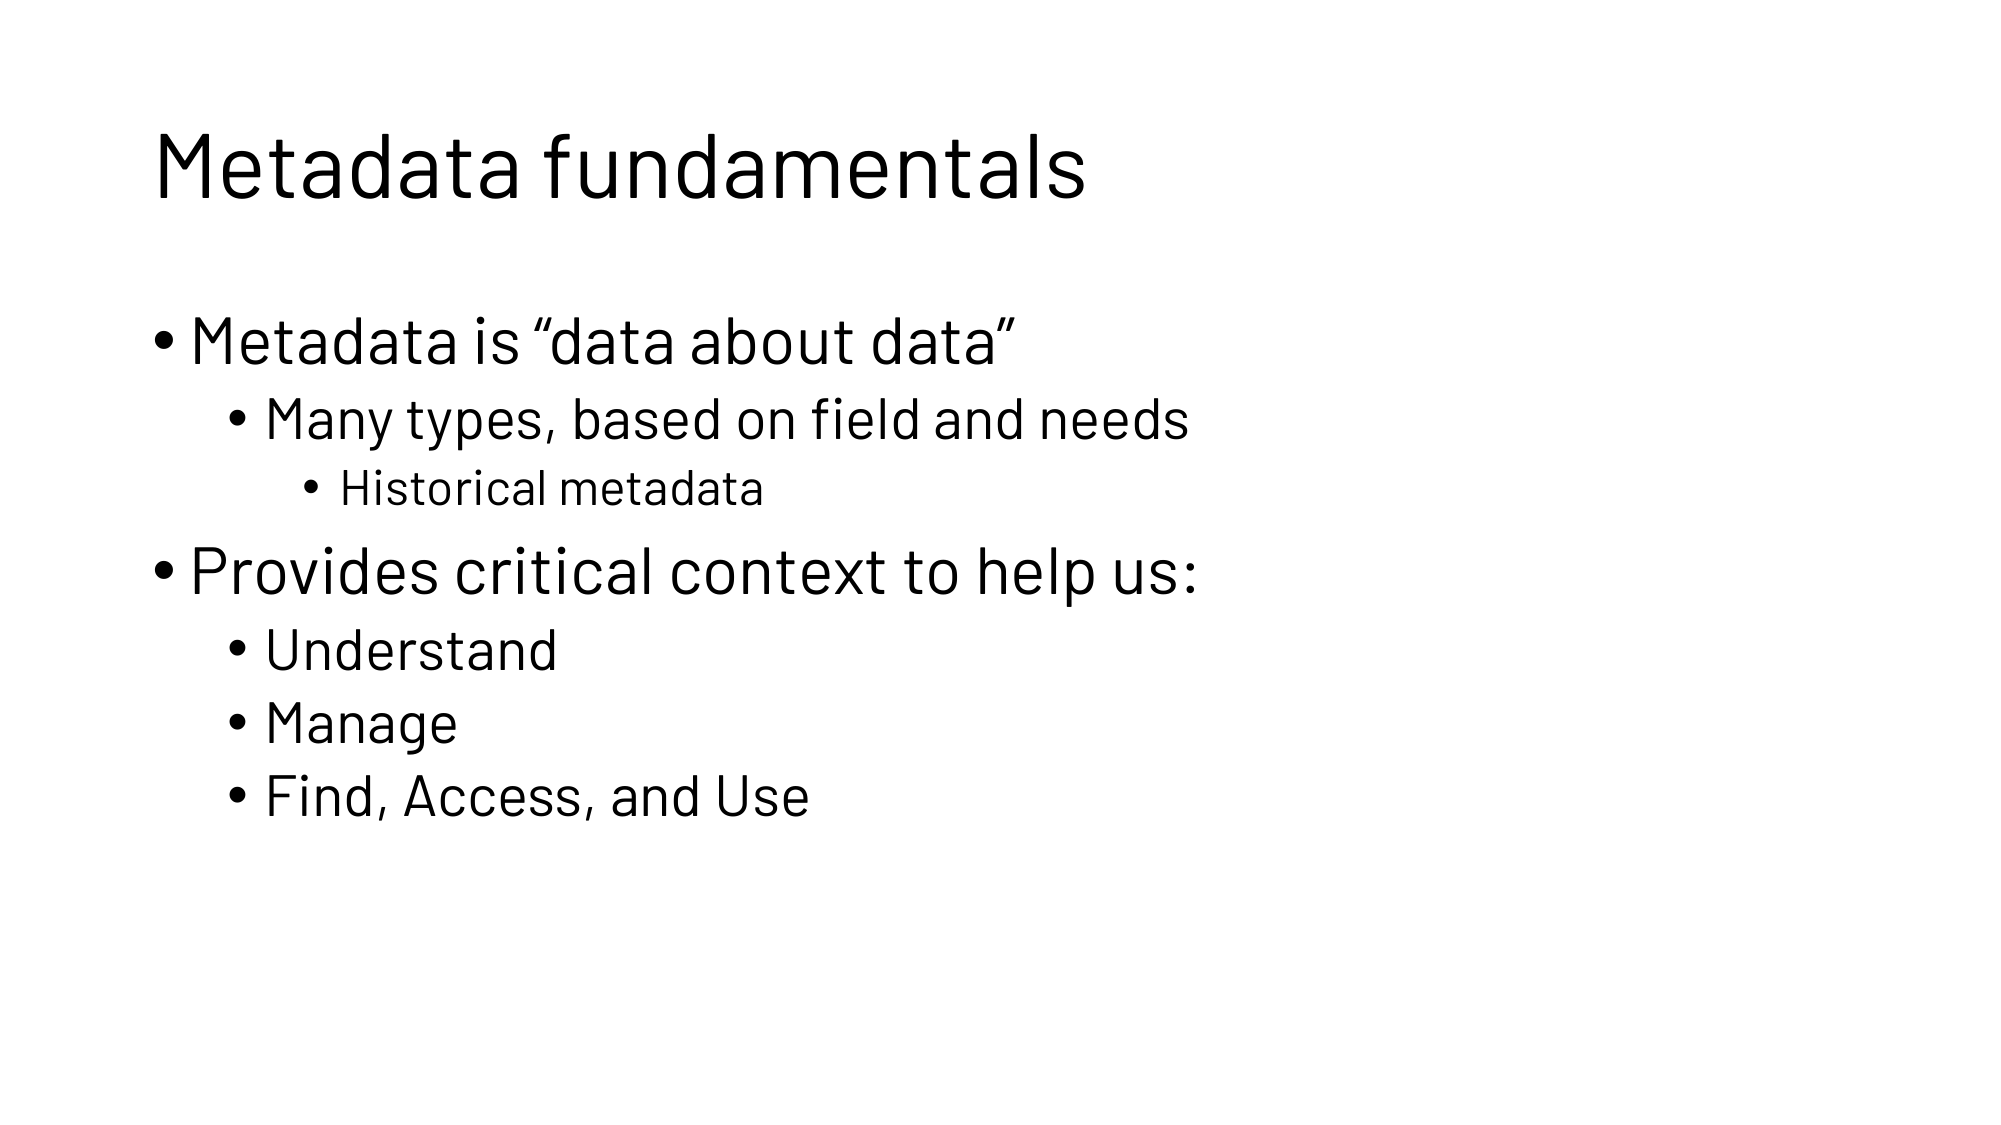

# Metadata fundamentals
Metadata is “data about data”
Many types, based on field and needs
Historical metadata
Provides critical context to help us:
Understand
Manage
Find, Access, and Use